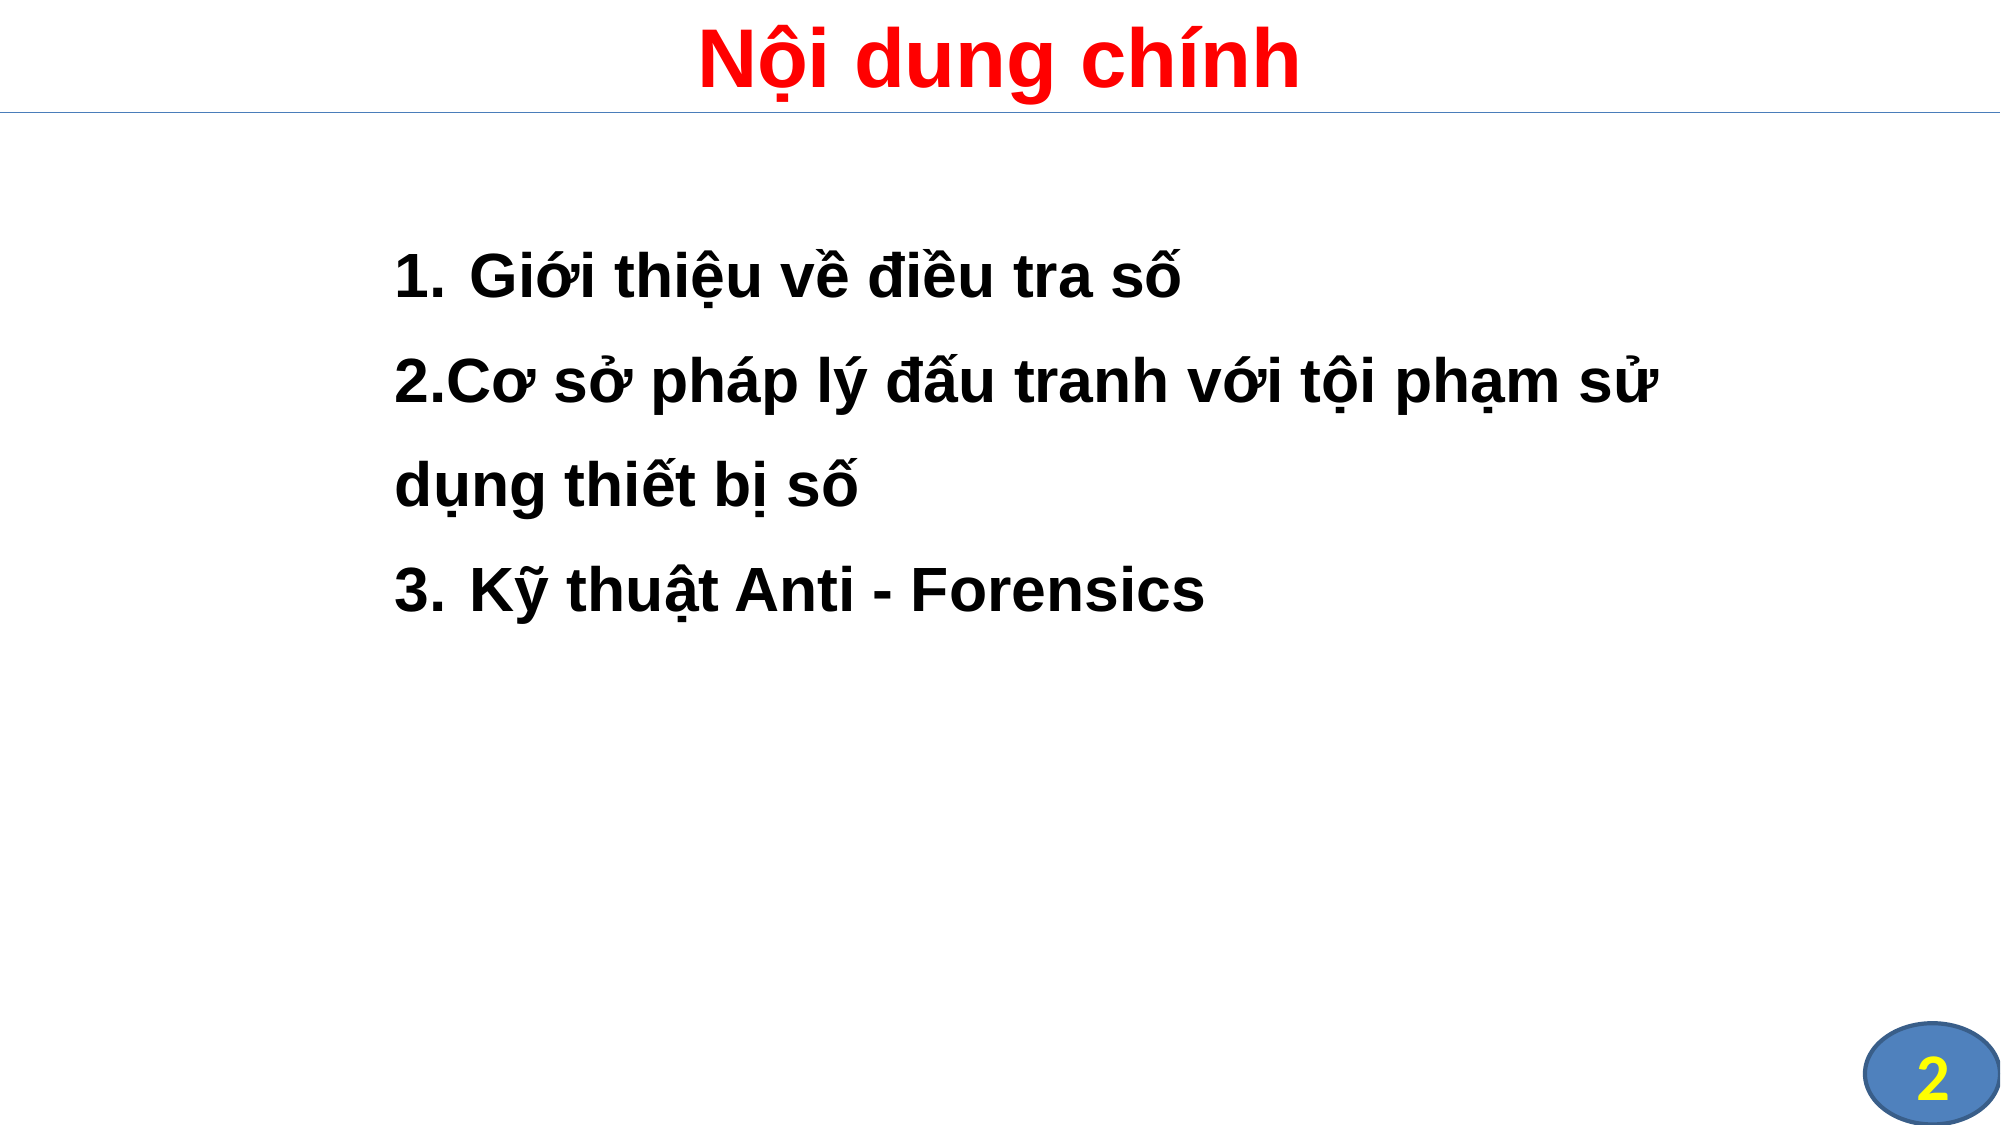

# Nội dung chính
| Giới thiệu về điều tra số Cơ sở pháp lý đấu tranh với tội phạm sử dụng thiết bị số Kỹ thuật Anti - Forensics |
| --- |
2